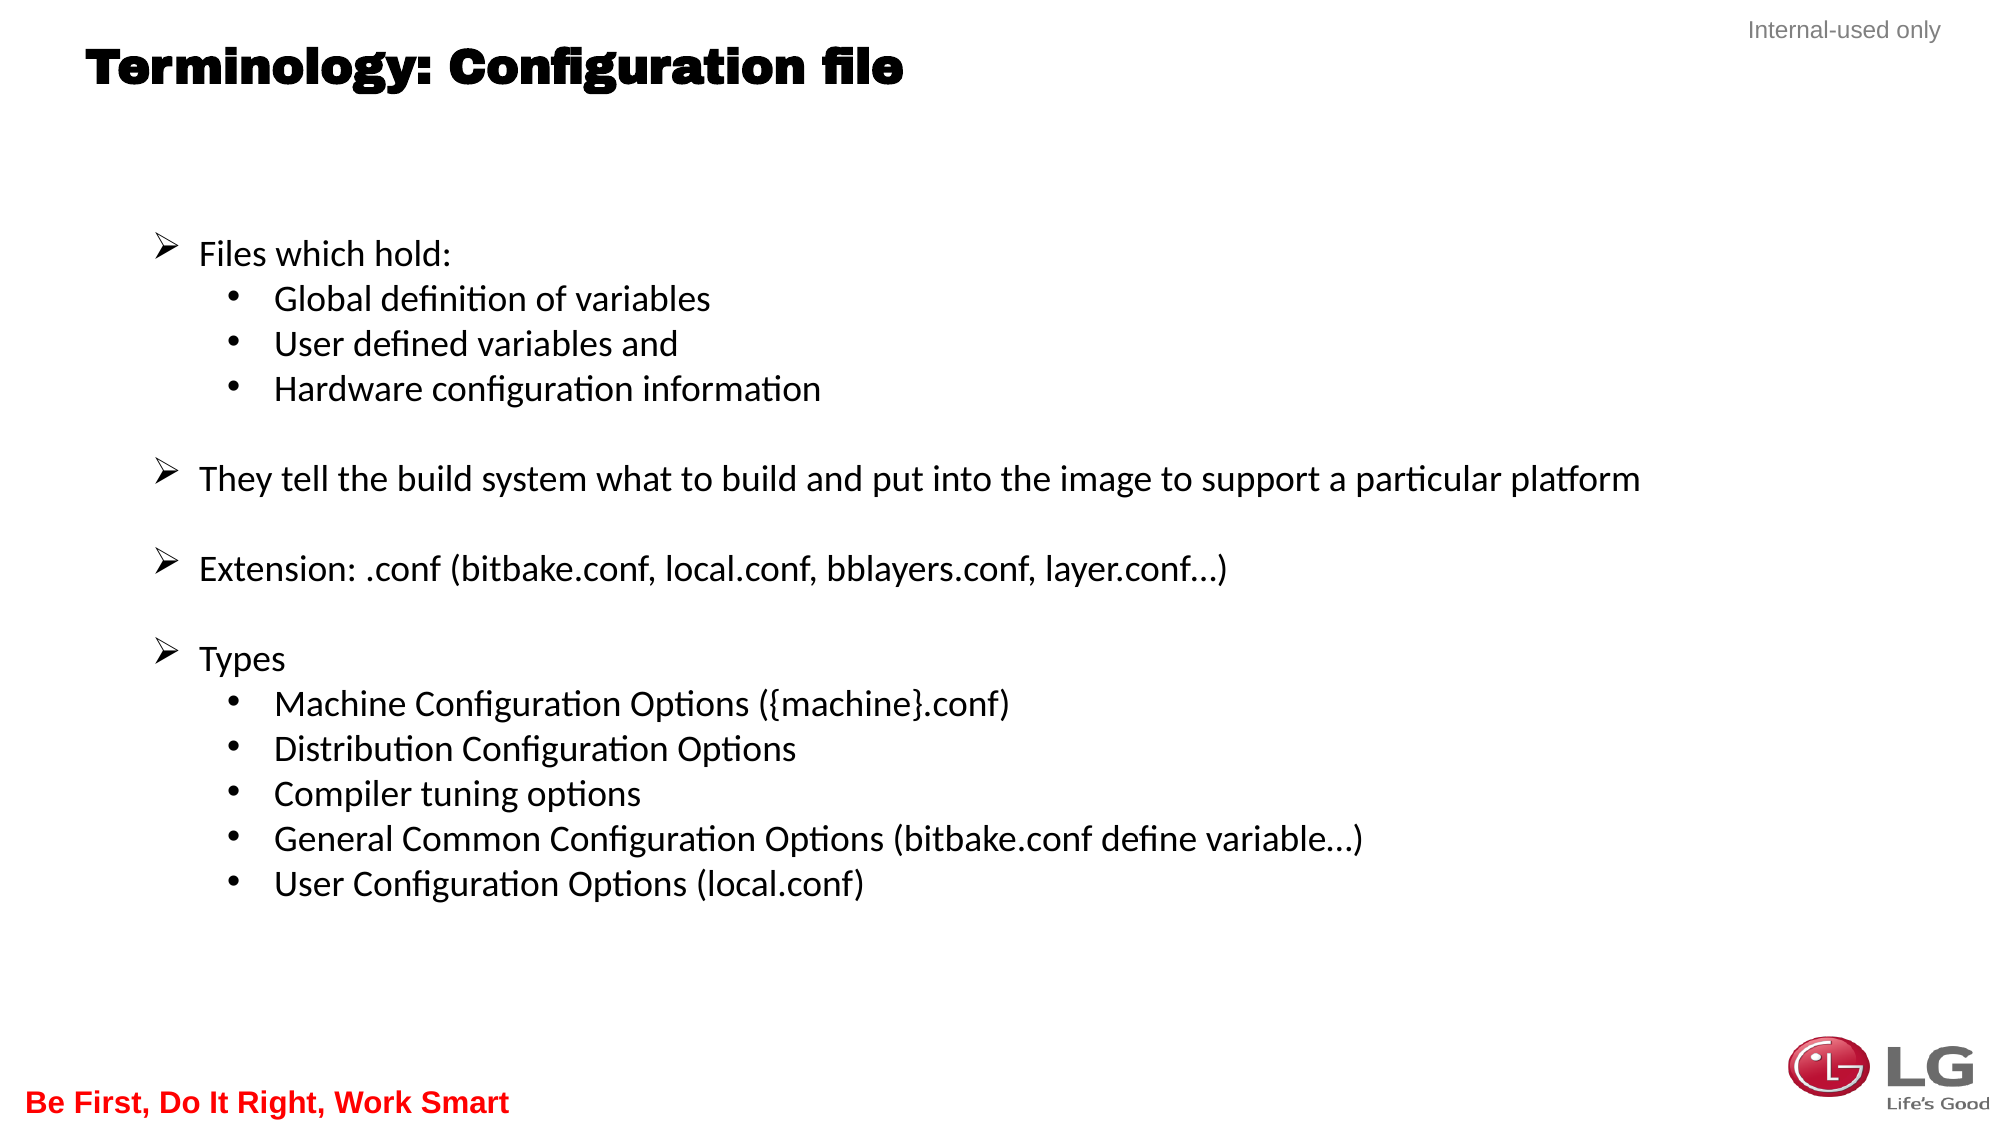

# Terminology: Configuration file
Files which hold:
Global definition of variables
User defined variables and
Hardware configuration information

They tell the build system what to build and put into the image to support a particular platform

Extension: .conf (bitbake.conf, local.conf, bblayers.conf, layer.conf…)

Types
Machine Configuration Options ({machine}.conf)
Distribution Configuration Options
Compiler tuning options
General Common Configuration Options (bitbake.conf define variable…)
User Configuration Options (local.conf)